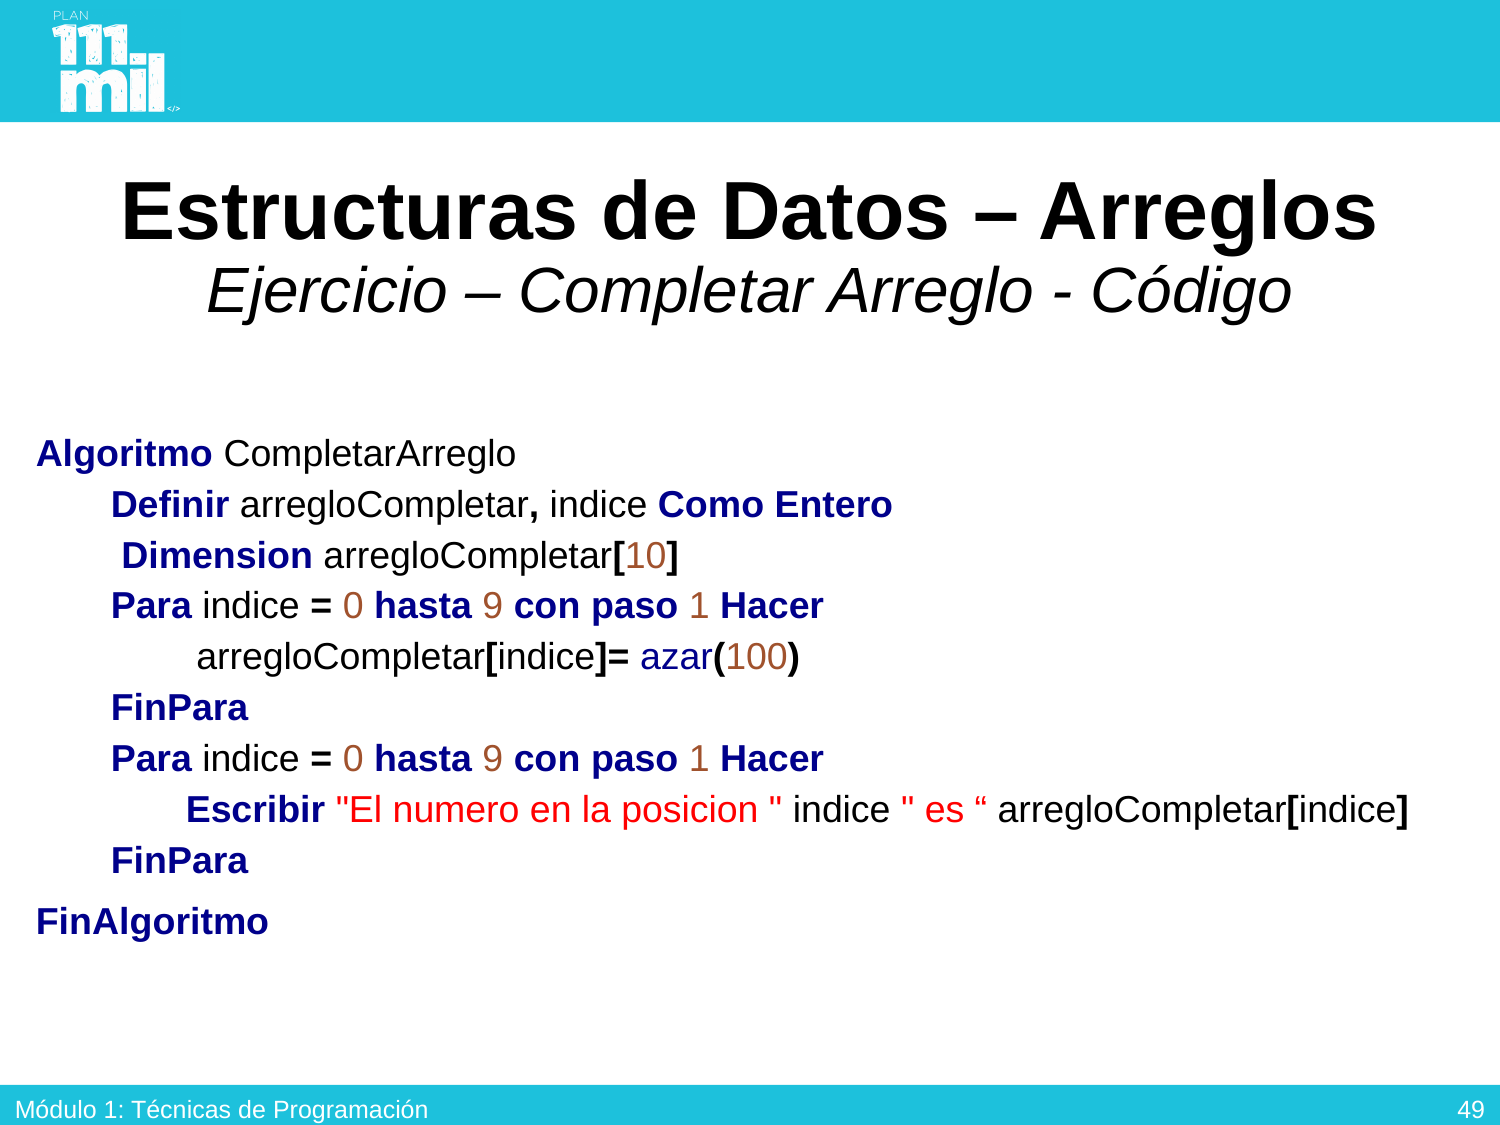

# Estructuras de Datos – Arreglos Ejercicio – Completar Arreglo - Código
Algoritmo CompletarArreglo
Definir arregloCompletar, indice Como Entero
 Dimension arregloCompletar[10]
Para indice = 0 hasta 9 con paso 1 Hacer
 arregloCompletar[indice]= azar(100)
FinPara
Para indice = 0 hasta 9 con paso 1 Hacer
Escribir "El numero en la posicion " indice " es “ arregloCompletar[indice]
FinPara
FinAlgoritmo
49
Módulo 1: Técnicas de Programación